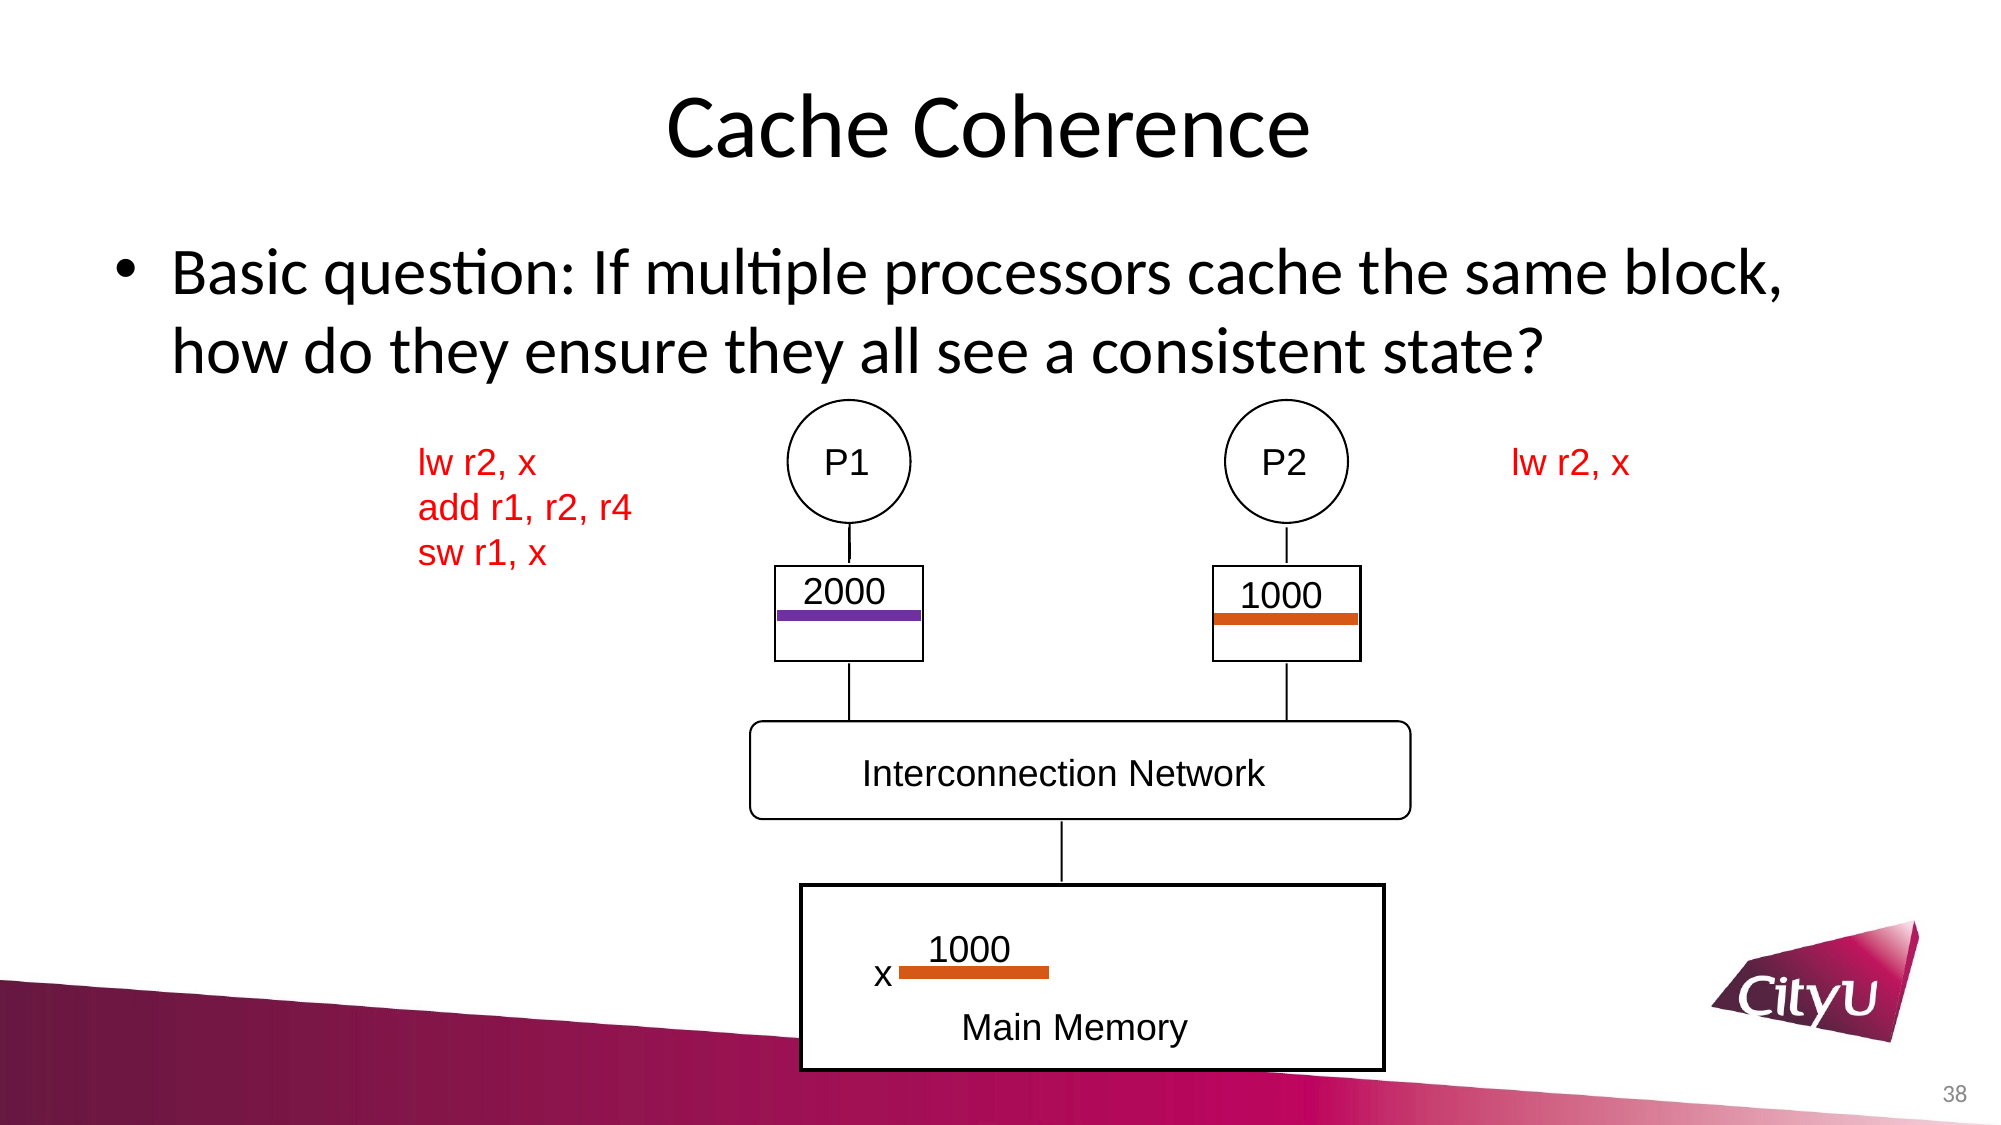

# Cache Coherence
Basic question: If multiple processors cache the same block, how do they ensure they all see a consistent state?

lw r2, x
add r1, r2, r4
sw r1, x
lw r2, x
P2
P1

2000
1000

Interconnection Network

1000
x

Main Memory
38